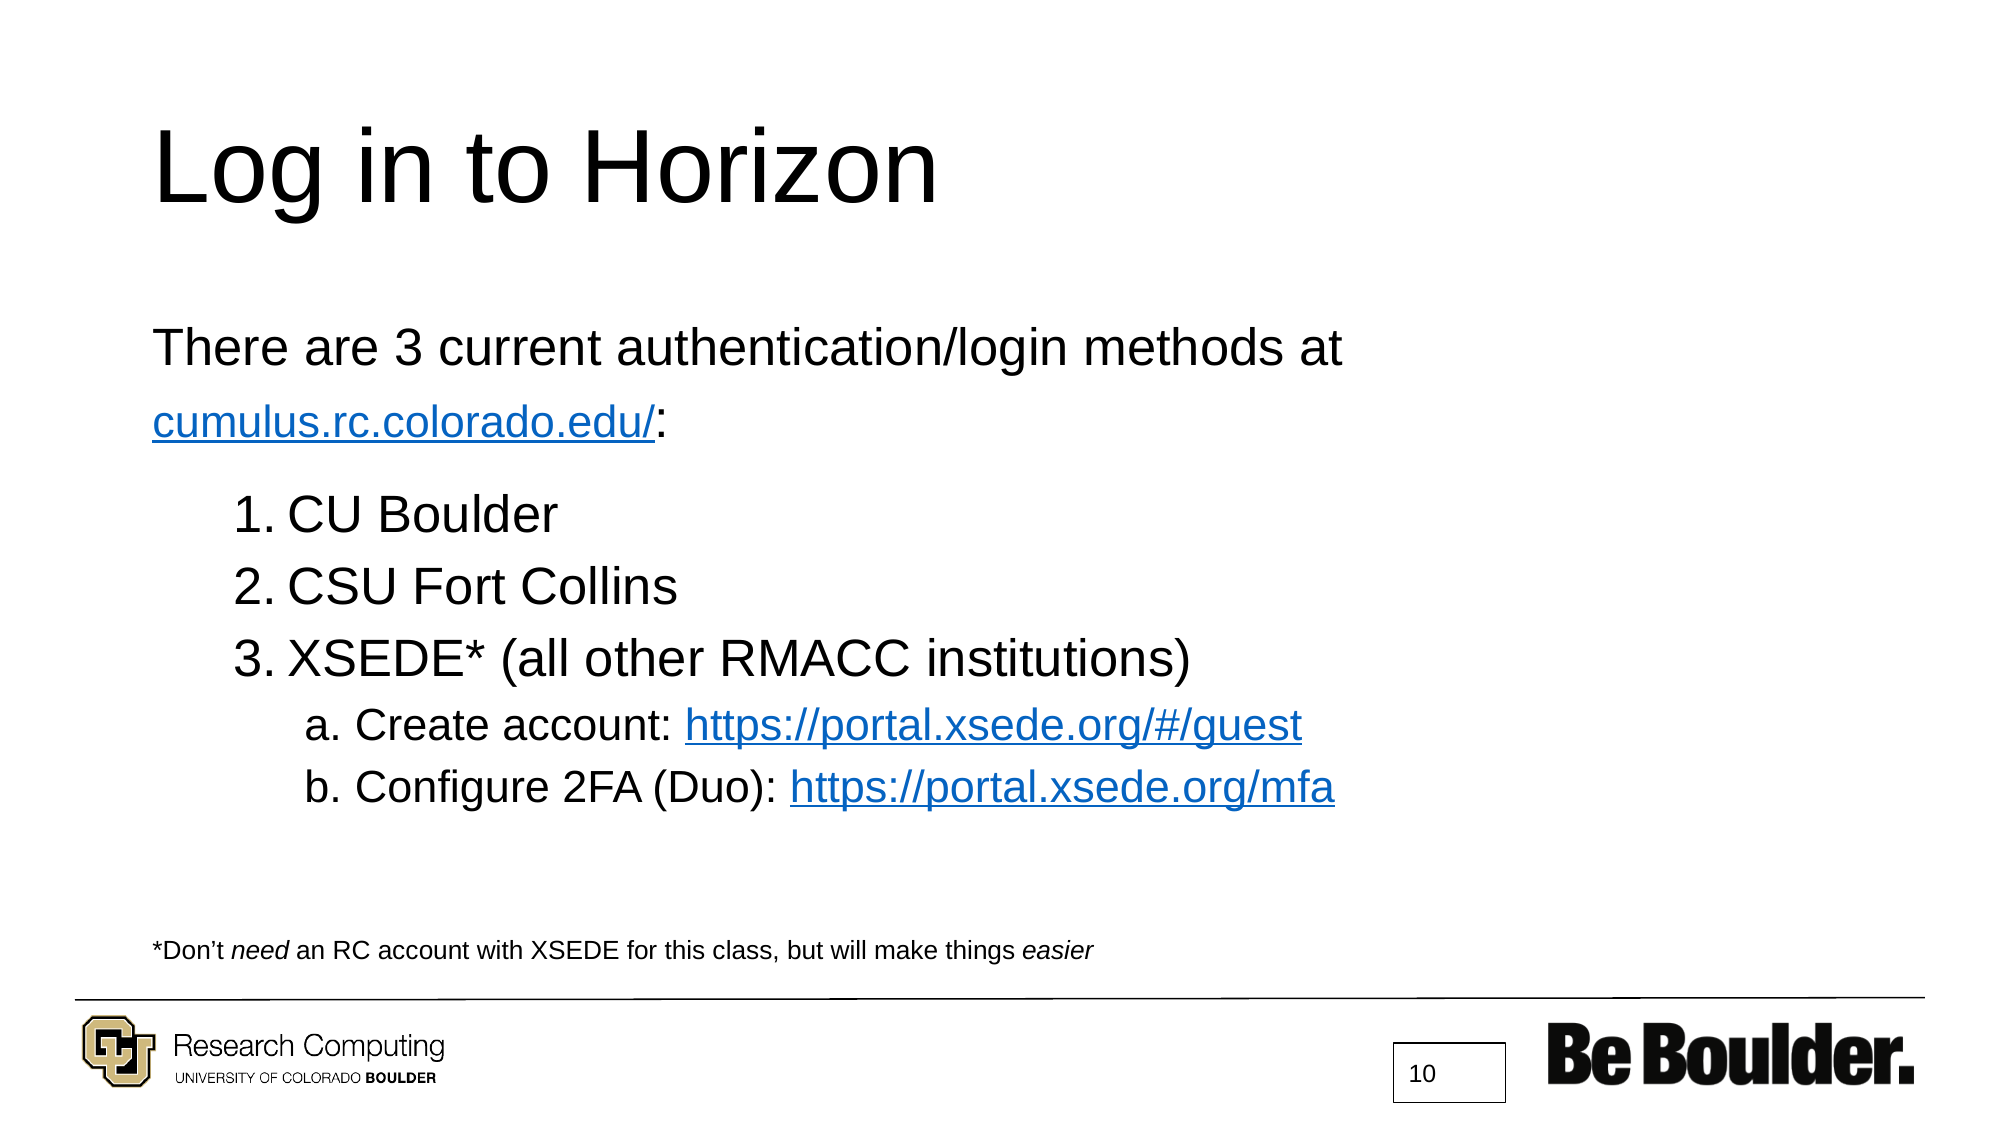

# Log in to Horizon
There are 3 current authentication/login methods at cumulus.rc.colorado.edu/:
CU Boulder
CSU Fort Collins
XSEDE* (all other RMACC institutions)
Create account: https://portal.xsede.org/#/guest
Configure 2FA (Duo): https://portal.xsede.org/mfa

*Don’t need an RC account with XSEDE for this class, but will make things easier
10